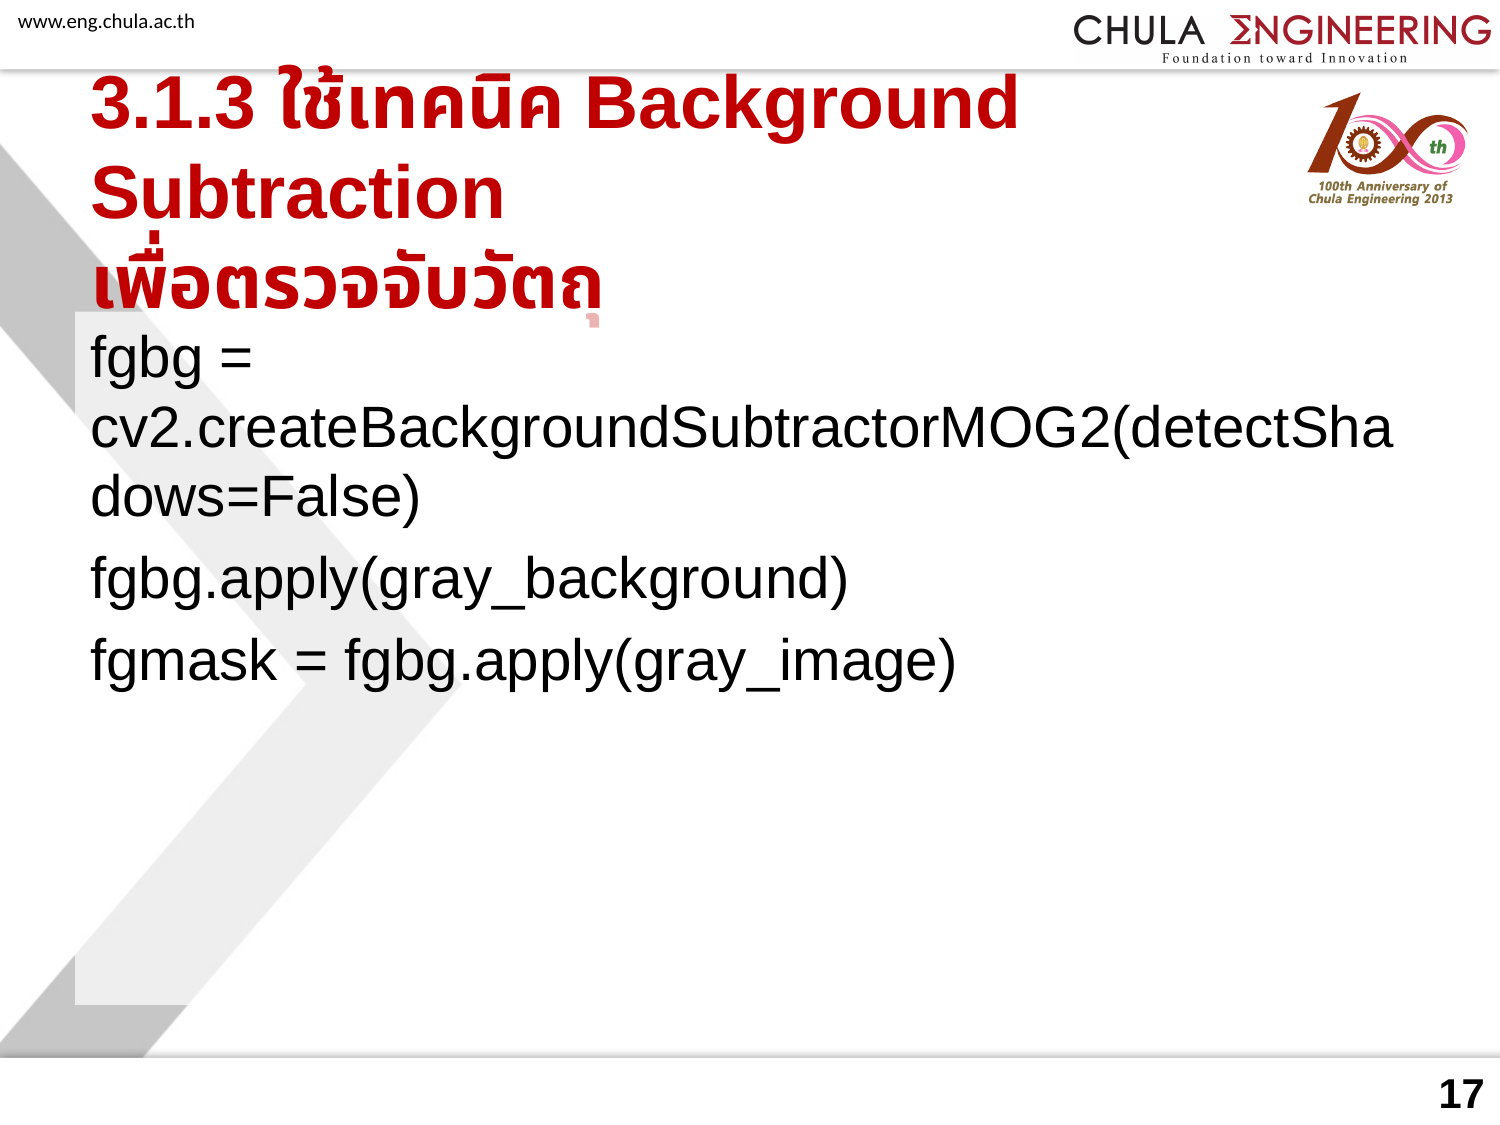

# 3.1.3 ใช้เทคนิค Background Subtraction เพื่อตรวจจับวัตถุ
fgbg = cv2.createBackgroundSubtractorMOG2(detectShadows=False)
fgbg.apply(gray_background)
fgmask = fgbg.apply(gray_image)

17